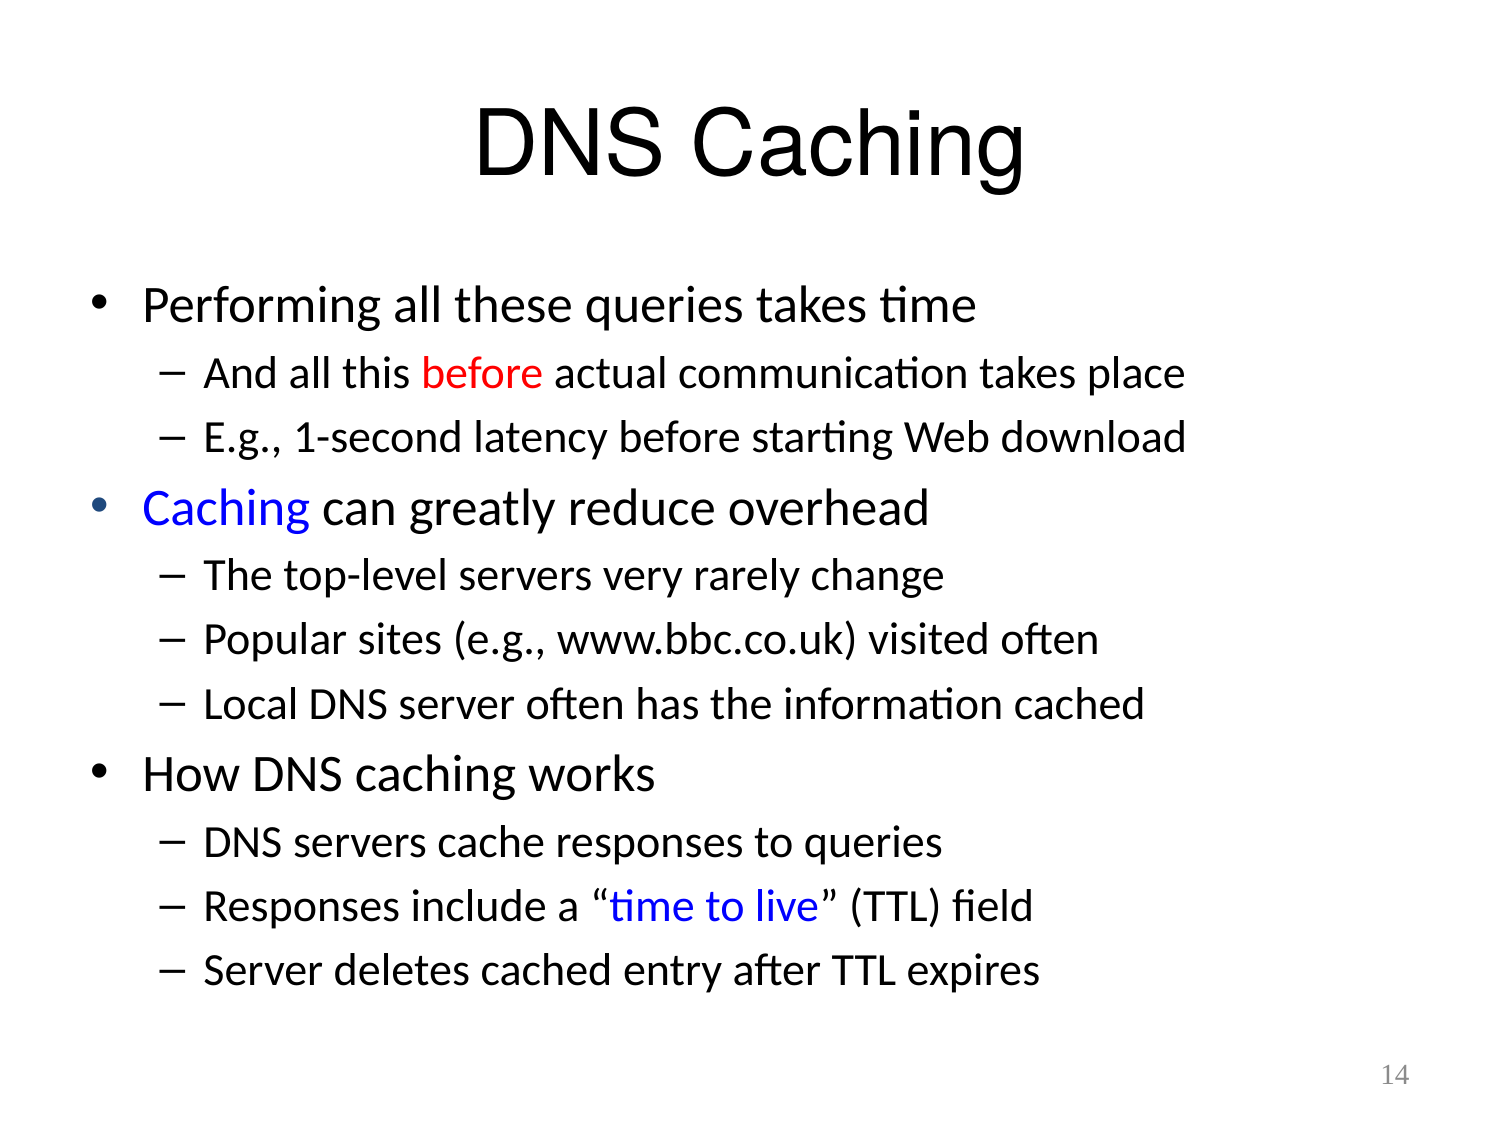

# DNS Caching
Performing all these queries takes time
And all this before actual communication takes place
E.g., 1-second latency before starting Web download
Caching can greatly reduce overhead
The top-level servers very rarely change
Popular sites (e.g., www.bbc.co.uk) visited often
Local DNS server often has the information cached
How DNS caching works
DNS servers cache responses to queries
Responses include a “time to live” (TTL) field
Server deletes cached entry after TTL expires
14